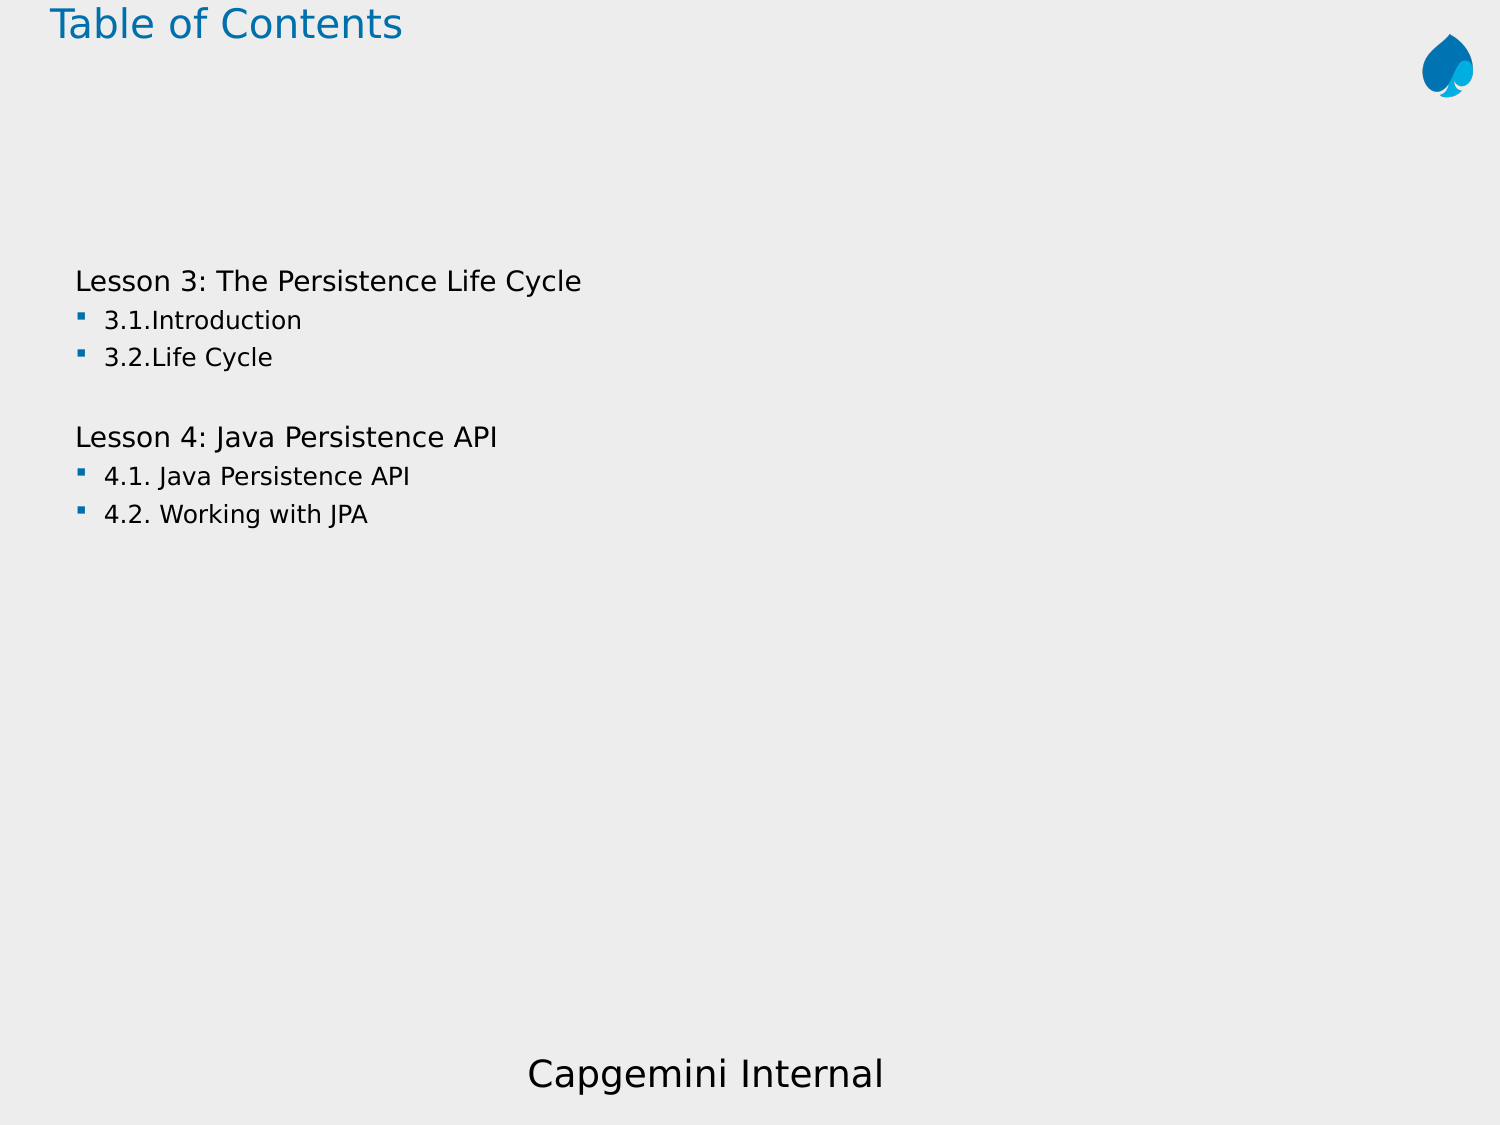

# Table of Contents
Lesson 3: The Persistence Life Cycle
3.1.Introduction
3.2.Life Cycle

Lesson 4: Java Persistence API
4.1. Java Persistence API
4.2. Working with JPA

Capgemini Internal